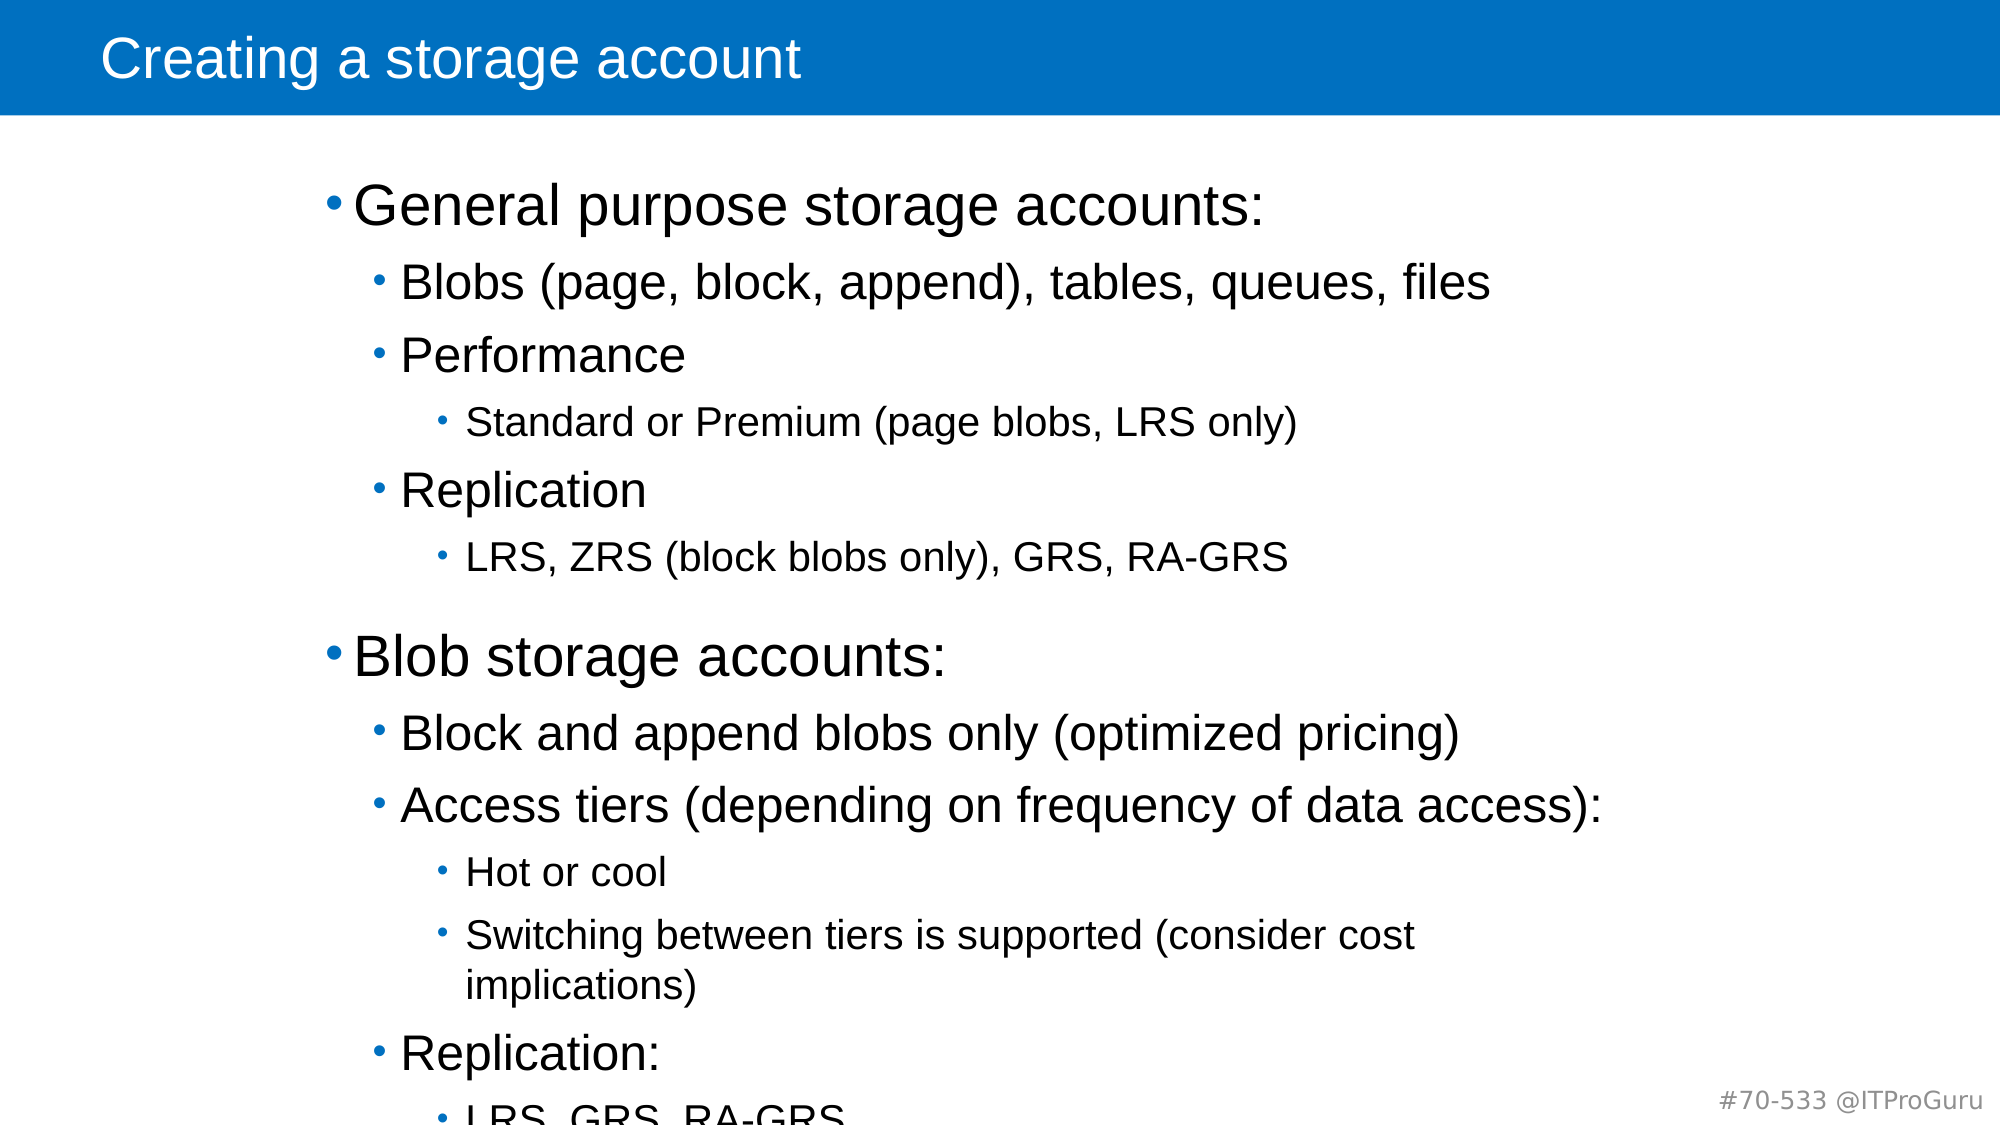

# Creating a storage account
General purpose storage accounts:
Blobs (page, block, append), tables, queues, files
Performance
Standard or Premium (page blobs, LRS only)
Replication
LRS, ZRS (block blobs only), GRS, RA-GRS
Blob storage accounts:
Block and append blobs only (optimized pricing)
Access tiers (depending on frequency of data access):
Hot or cool
Switching between tiers is supported (consider cost implications)
Replication:
LRS, GRS, RA-GRS